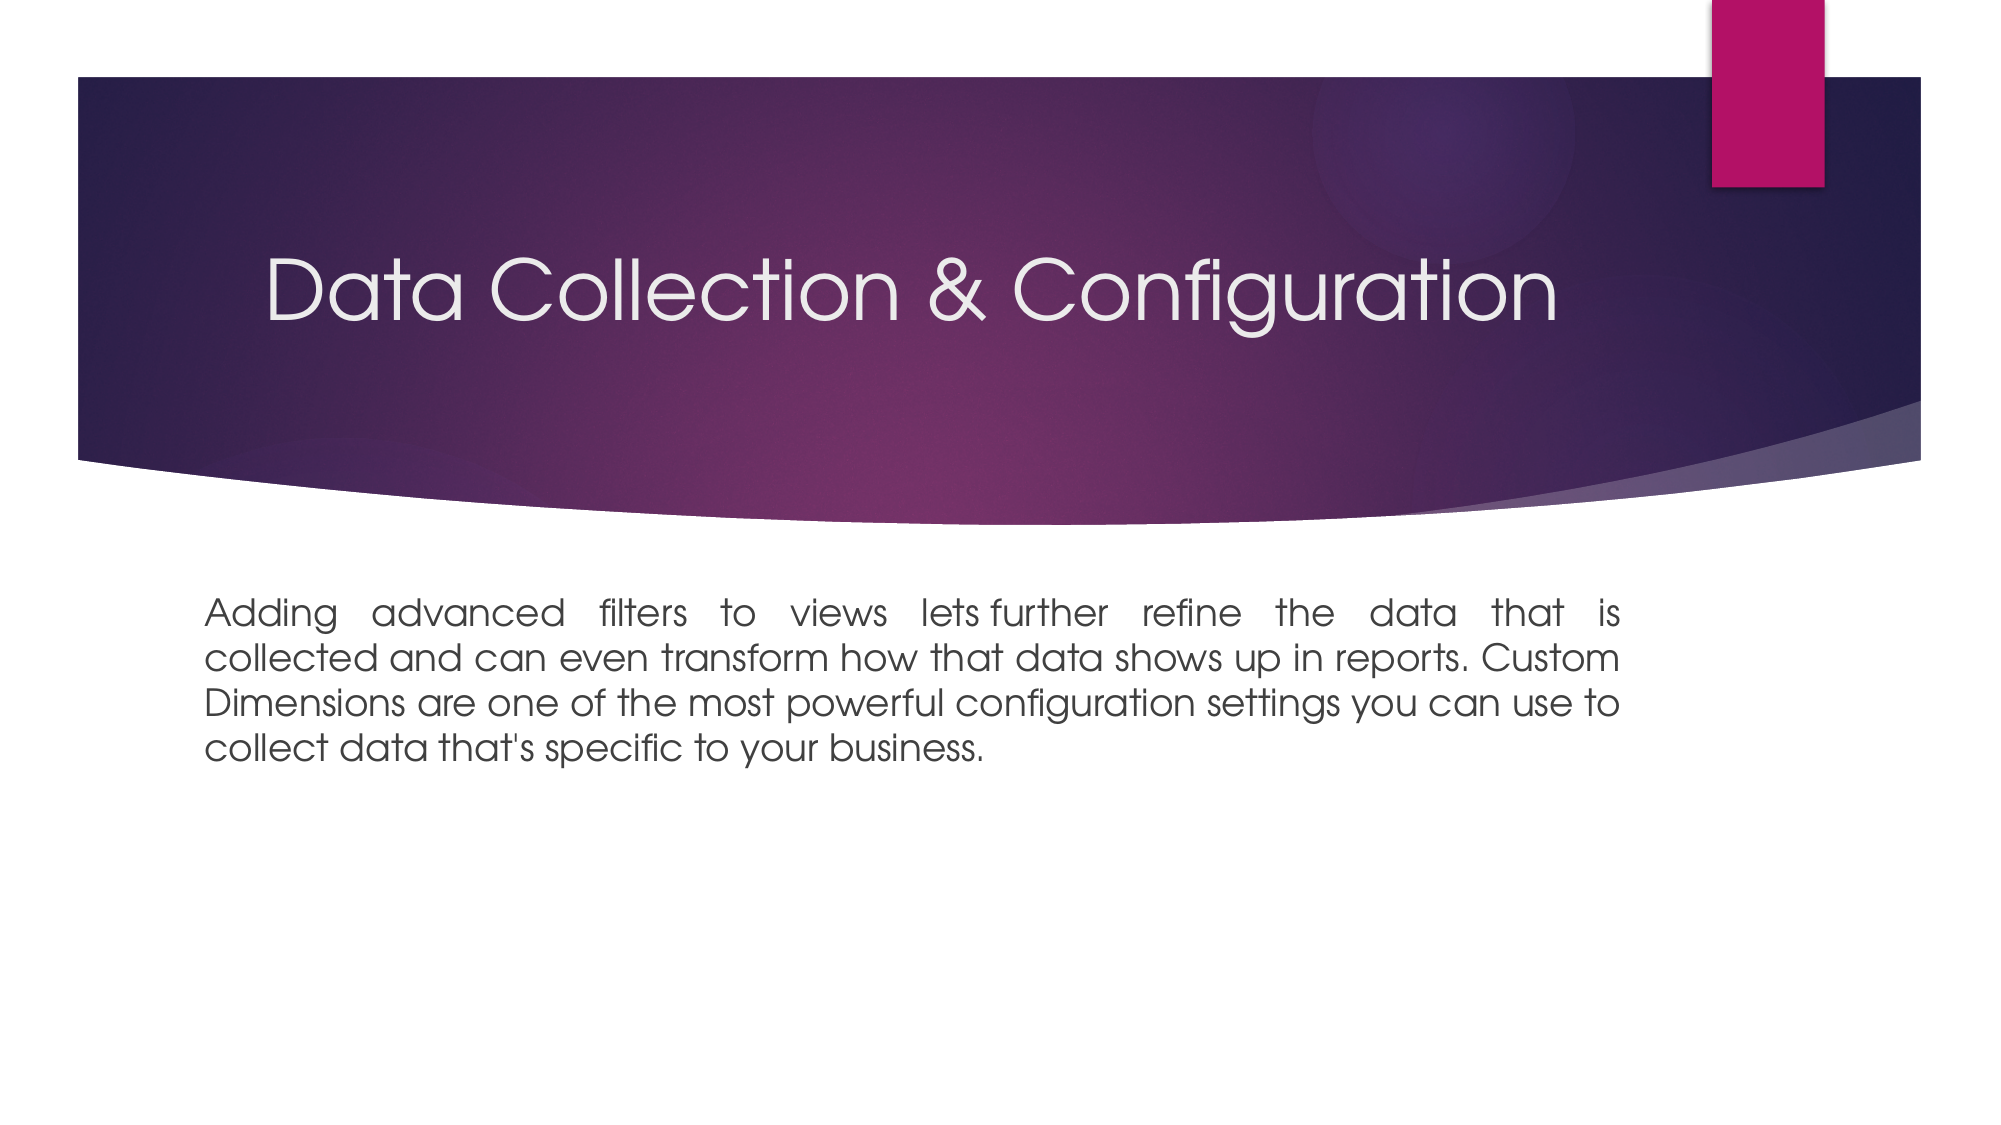

# Data Collection & Configuration
Adding advanced filters to views lets further refine the data that is collected and can even transform how that data shows up in reports. Custom Dimensions are one of the most powerful configuration settings you can use to collect data that's specific to your business.